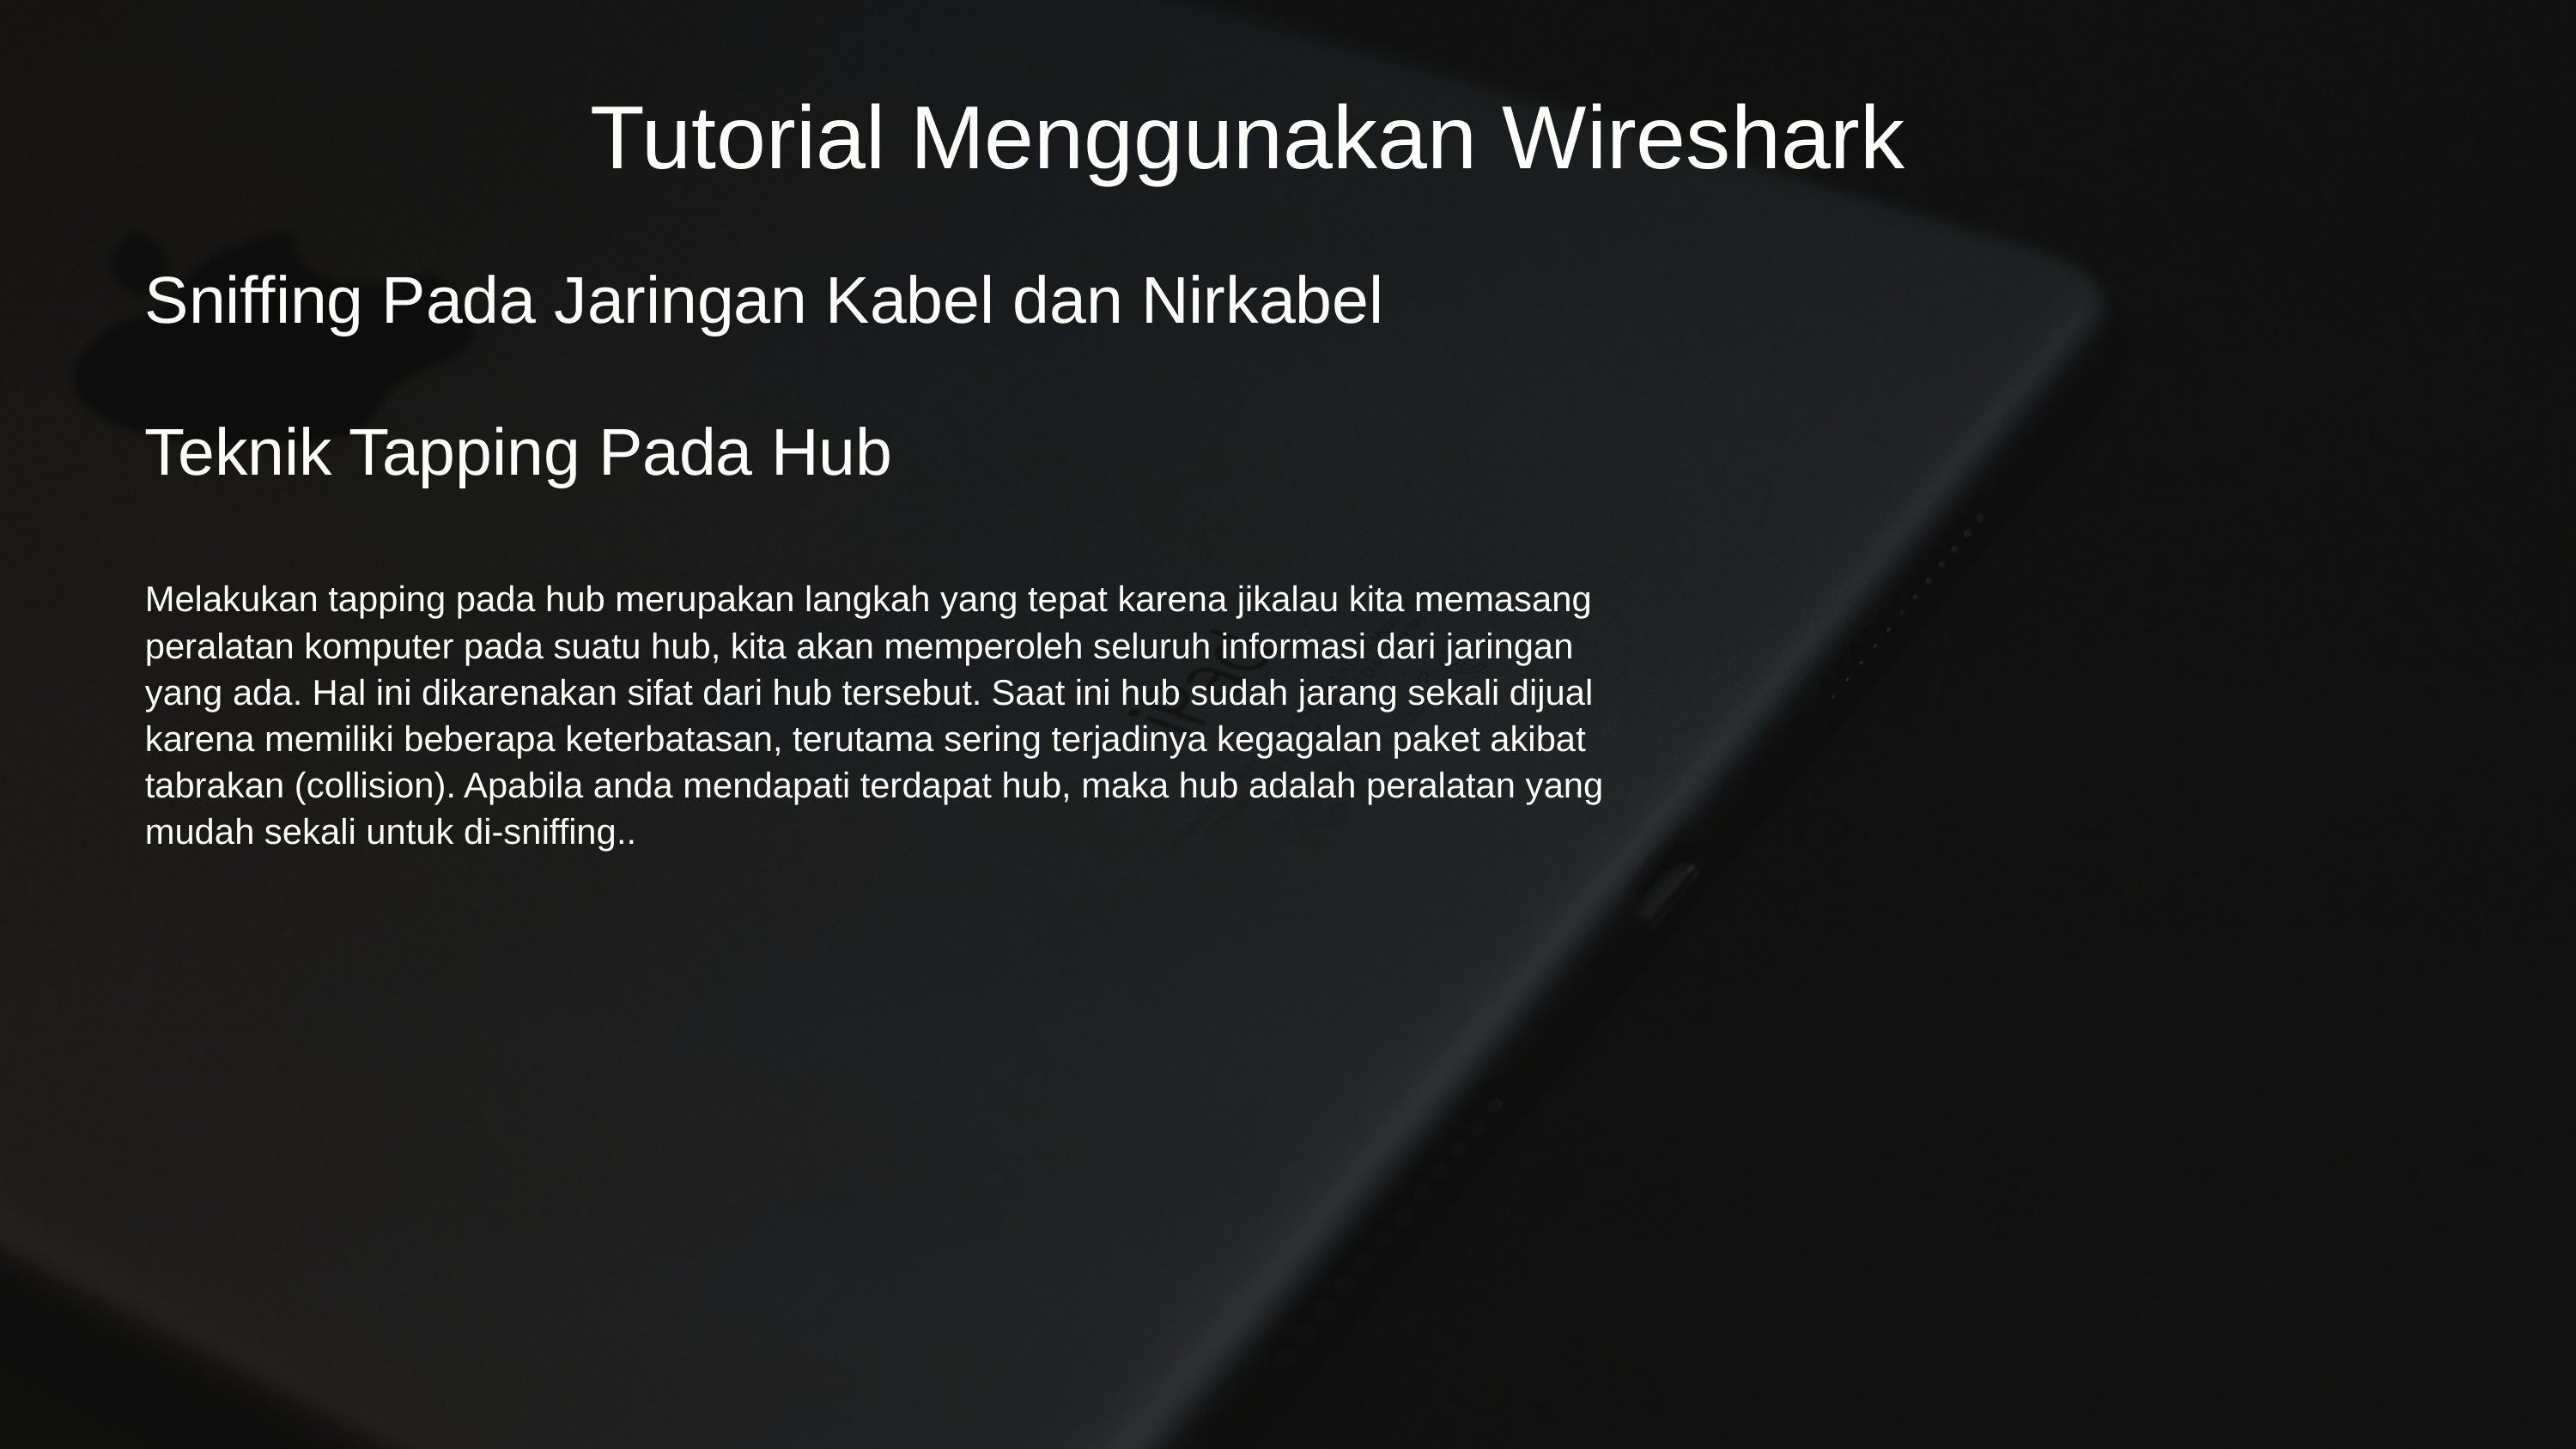

Tutorial Menggunakan Wireshark

Sniffing Pada Jaringan Kabel dan Nirkabel

Teknik Tapping Pada Hub

Melakukan tapping pada hub merupakan langkah yang tepat karena jikalau kita memasang peralatan komputer pada suatu hub, kita akan memperoleh seluruh informasi dari jaringan yang ada. Hal ini dikarenakan sifat dari hub tersebut. Saat ini hub sudah jarang sekali dijual karena memiliki beberapa keterbatasan, terutama sering terjadinya kegagalan paket akibat tabrakan (collision). Apabila anda mendapati terdapat hub, maka hub adalah peralatan yang mudah sekali untuk di-sniffing..